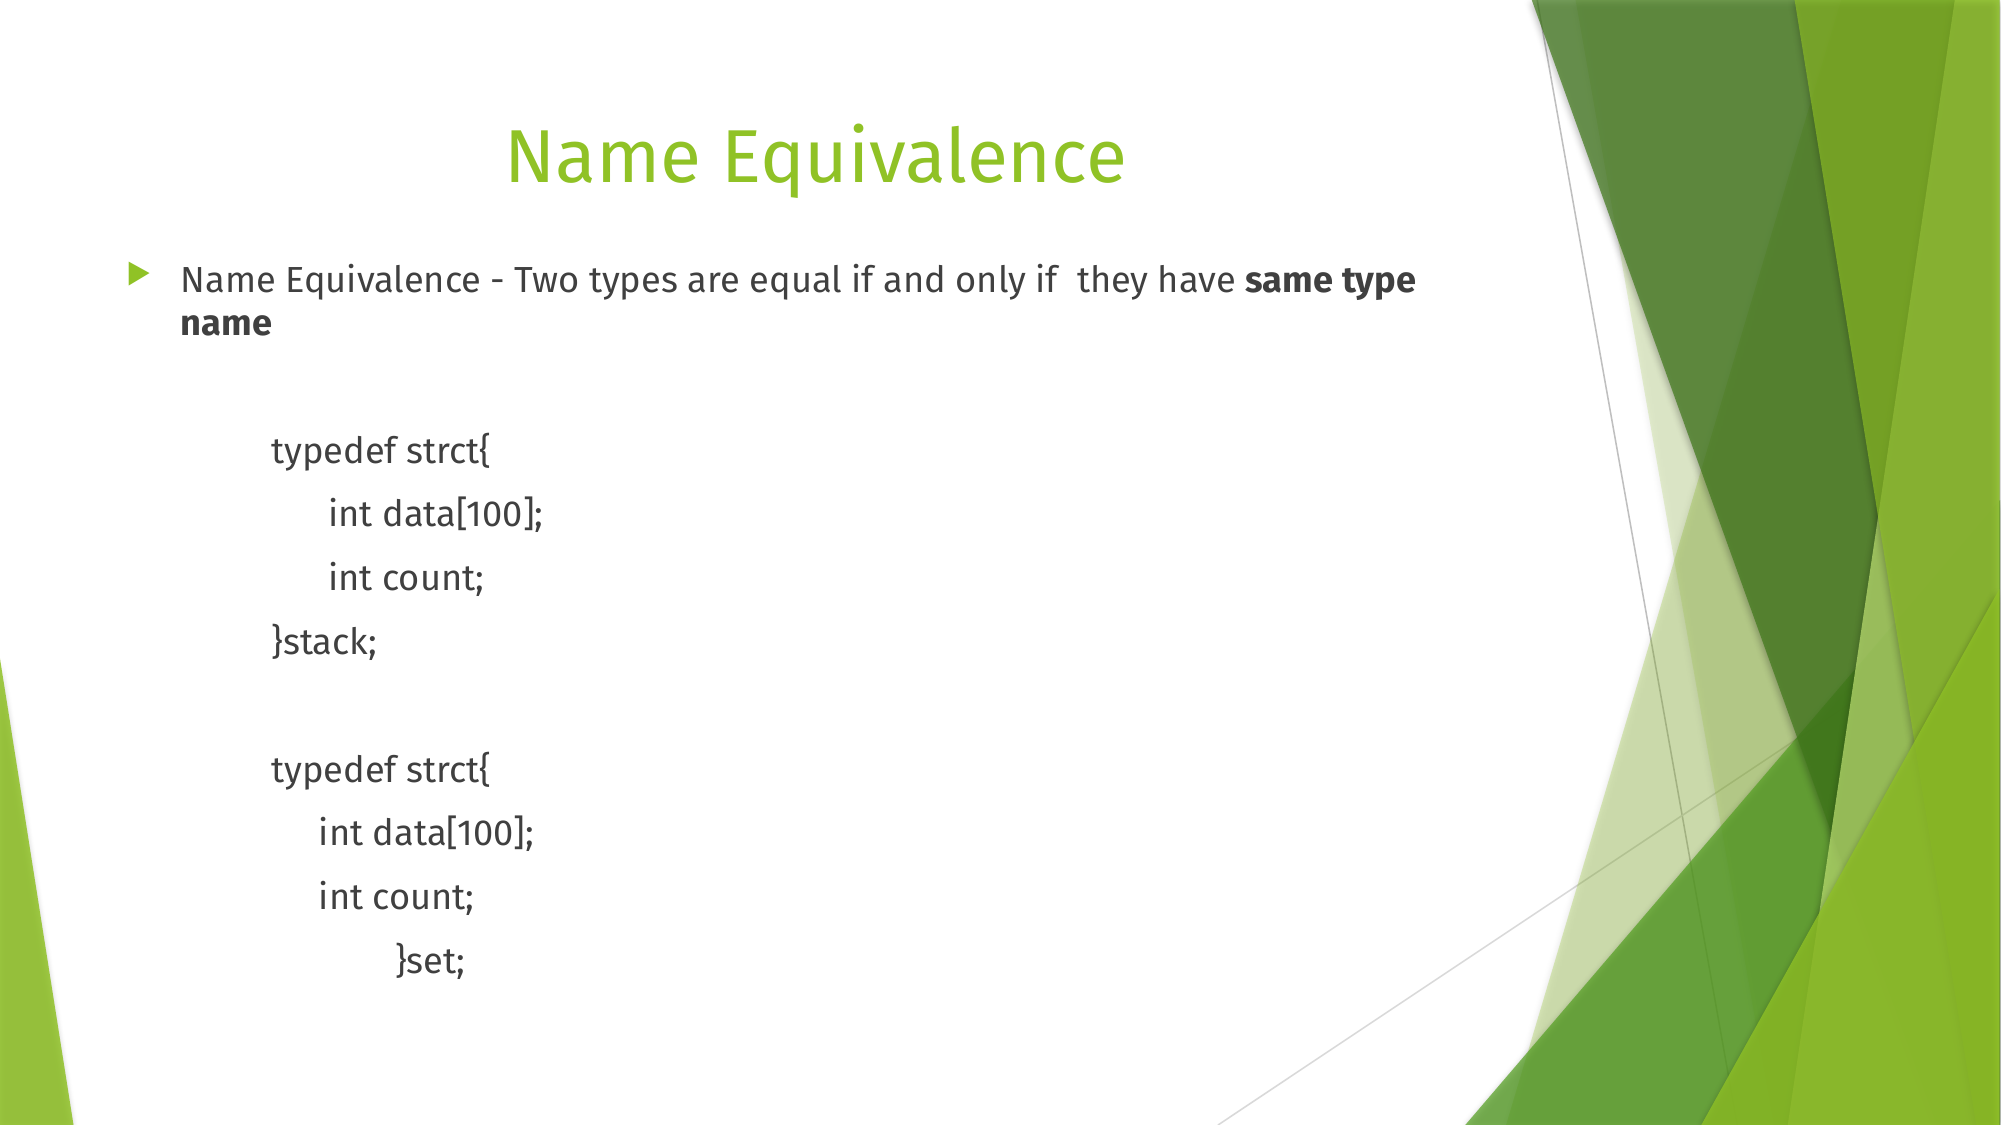

# Name Equivalence
Name Equivalence - Two types are equal if and only if  they have same type name

	typedef strct{
 	      int data[100];
	      int count;
		}stack;

	typedef strct{
 	     int data[100];
   	     int count;
	             }set;